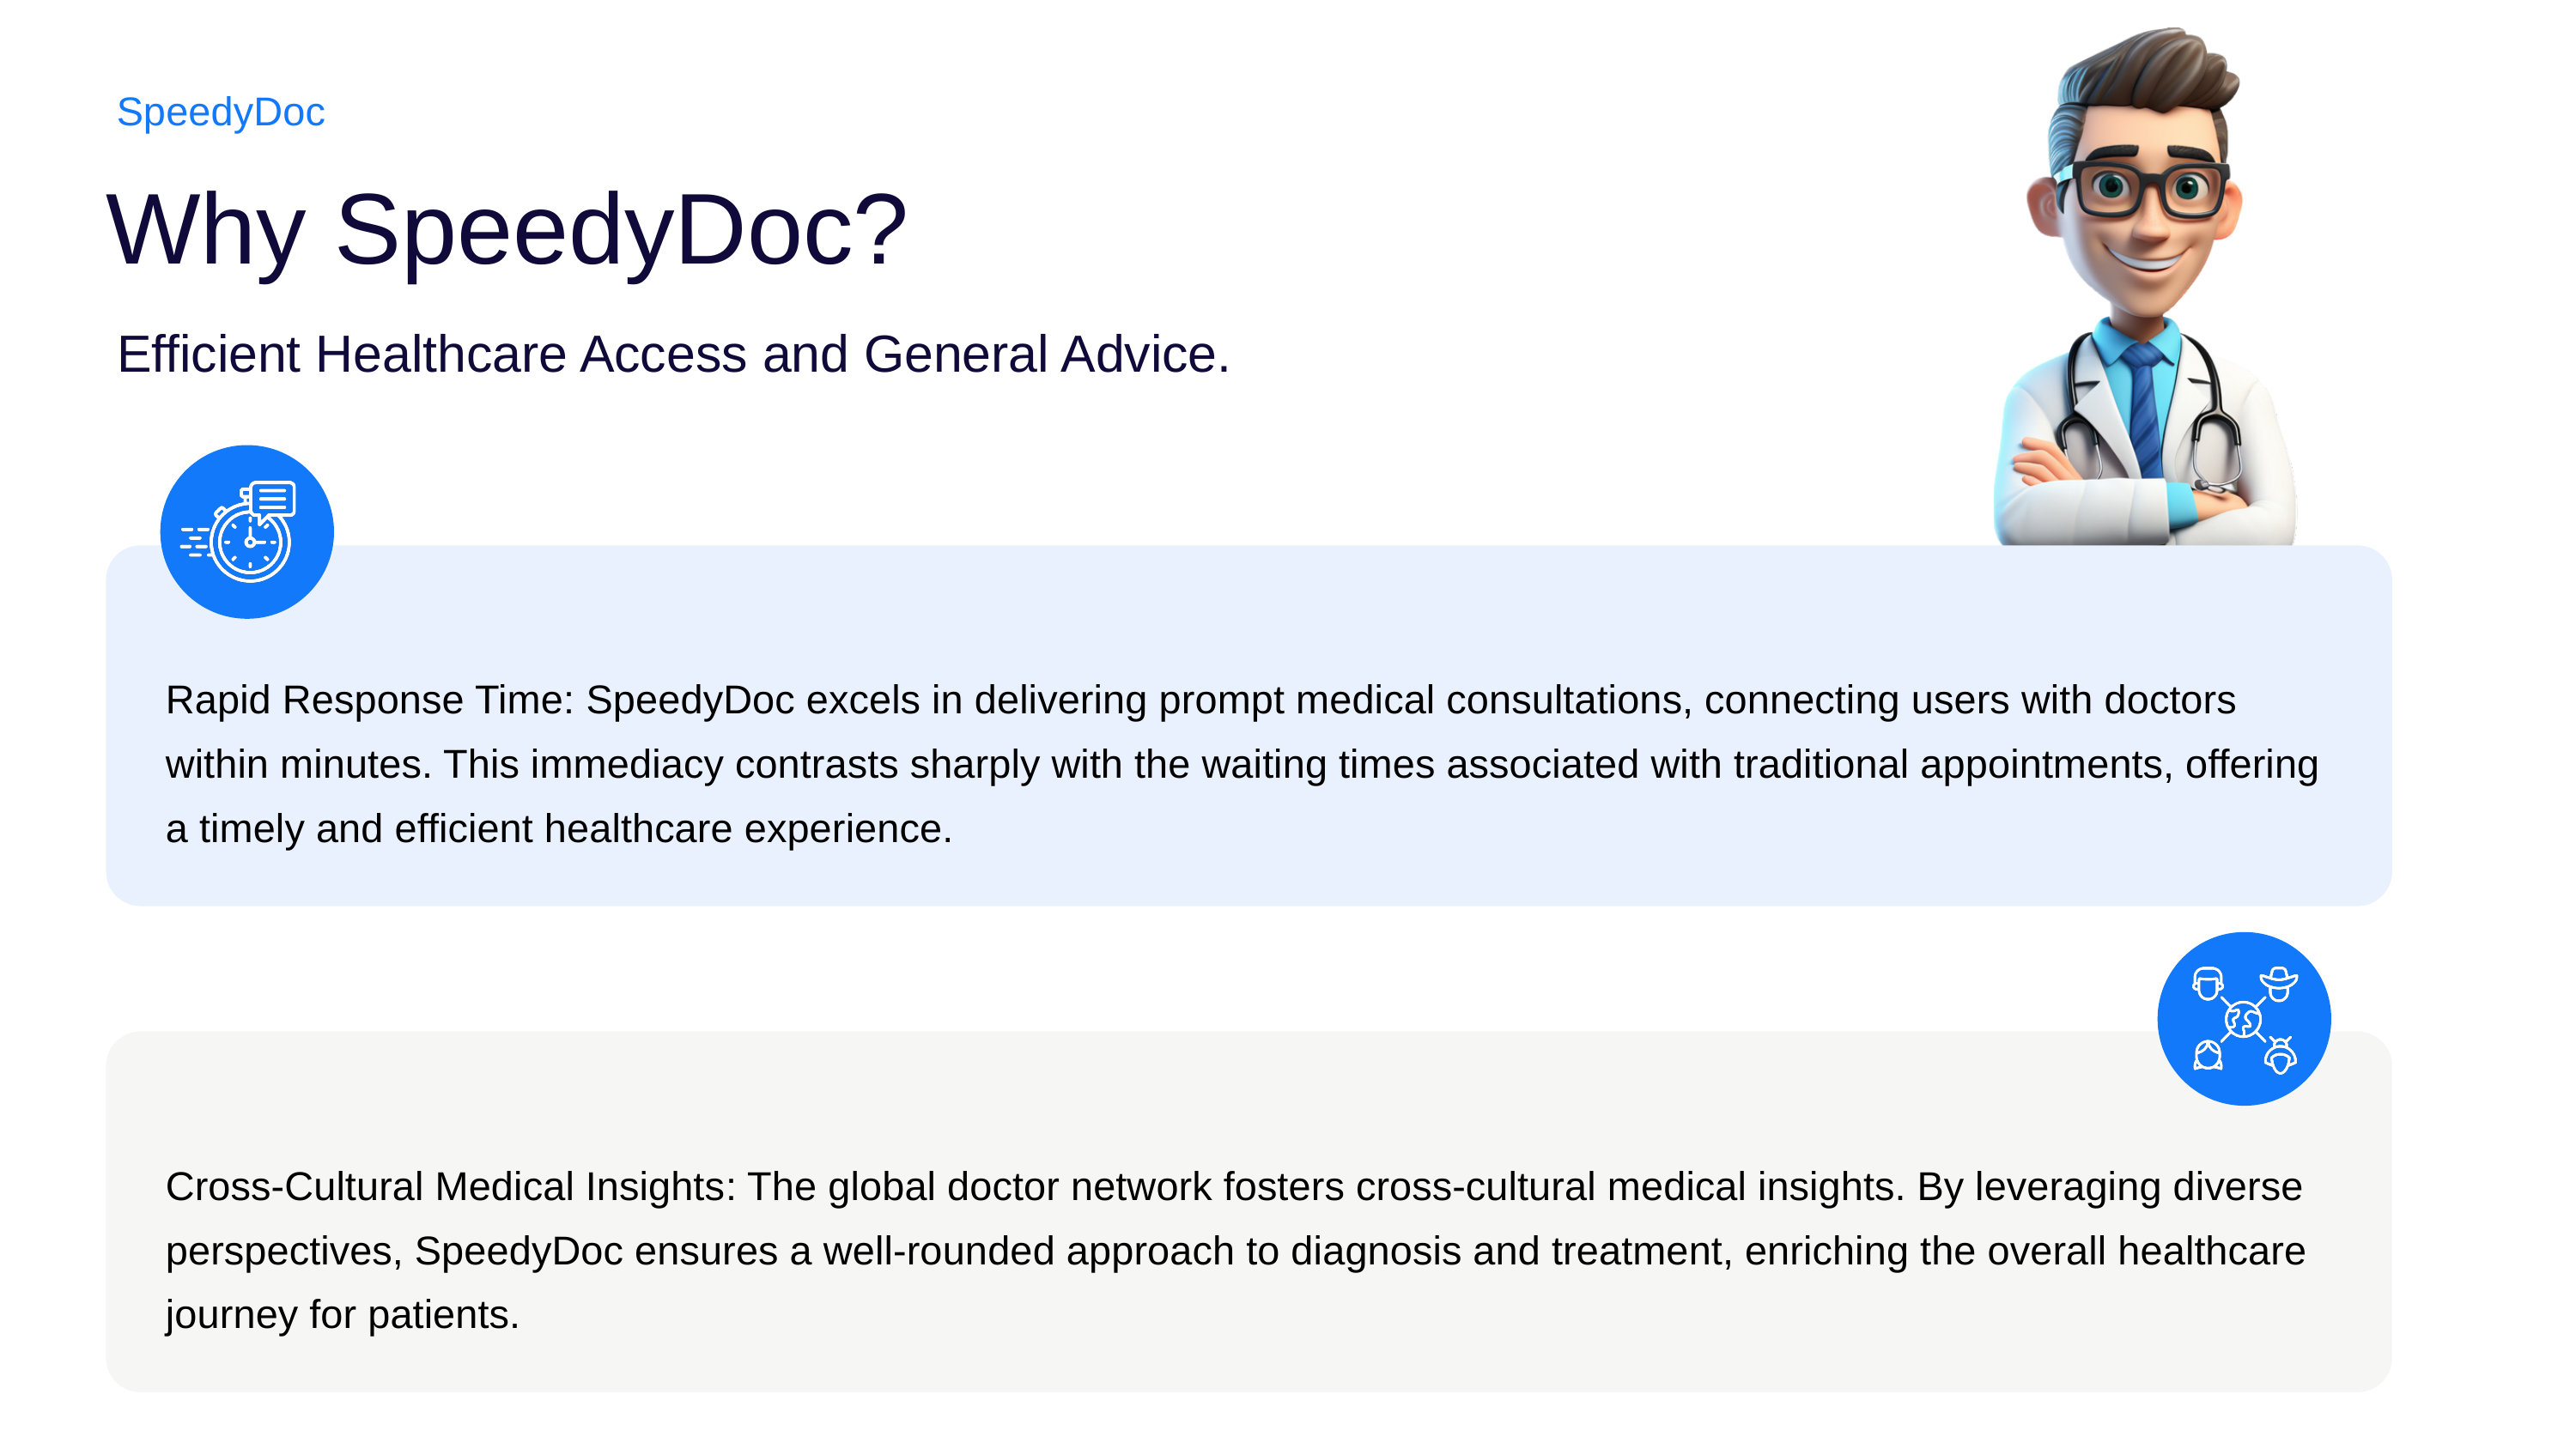

SpeedyDoc
Why SpeedyDoc?
Efficient Healthcare Access and General Advice.

Rapid Response Time: SpeedyDoc excels in delivering prompt medical consultations, connecting users with doctors within minutes. This immediacy contrasts sharply with the waiting times associated with traditional appointments, offering a timely and efficient healthcare experience.

Cross-Cultural Medical Insights: The global doctor network fosters cross-cultural medical insights. By leveraging diverse perspectives, SpeedyDoc ensures a well-rounded approach to diagnosis and treatment, enriching the overall healthcare journey for patients.